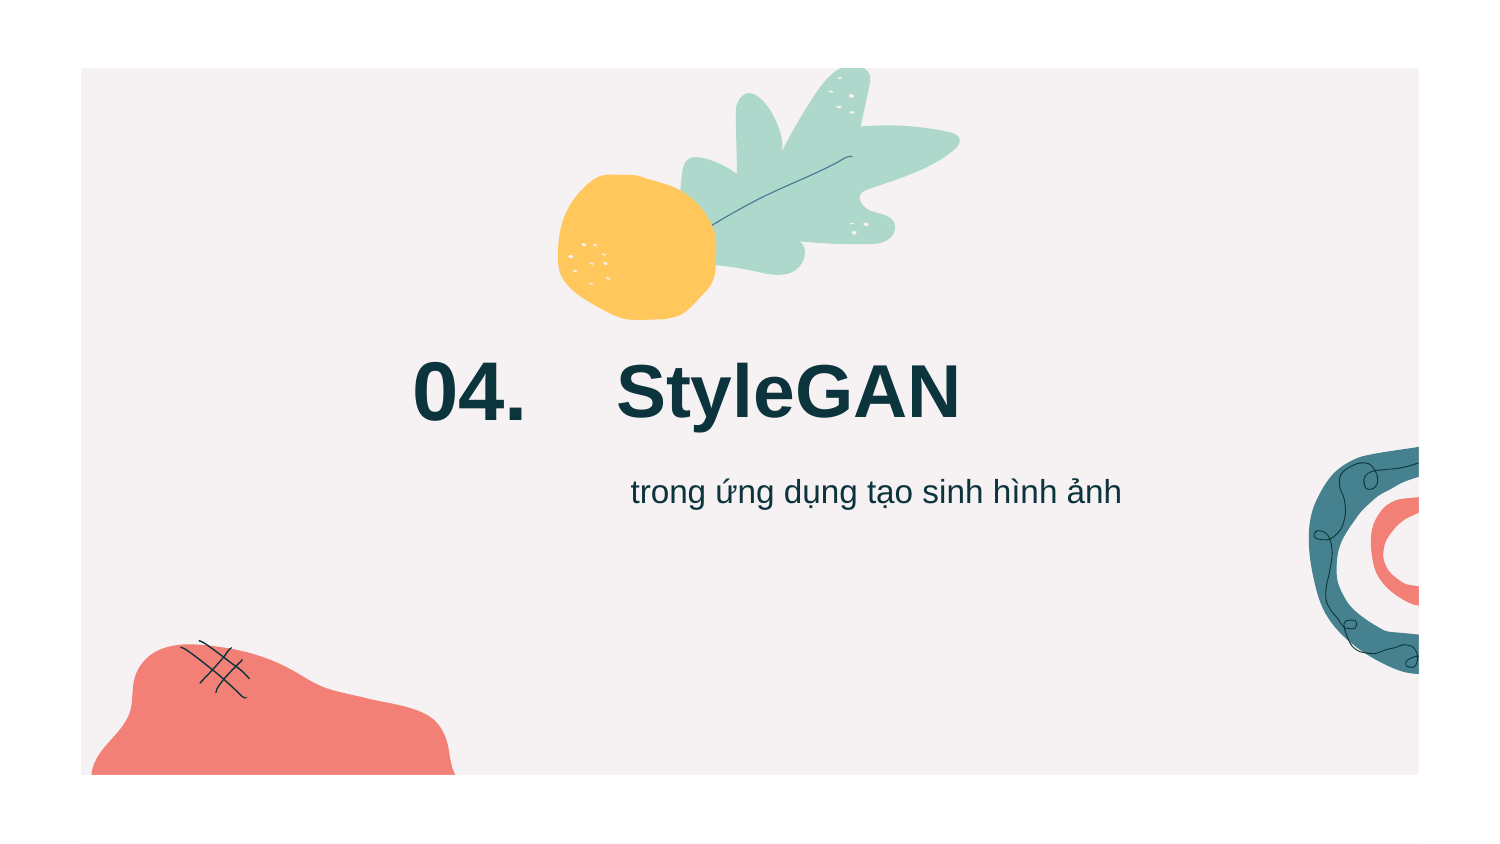

04.
# StyleGAN
trong ứng dụng tạo sinh hình ảnh